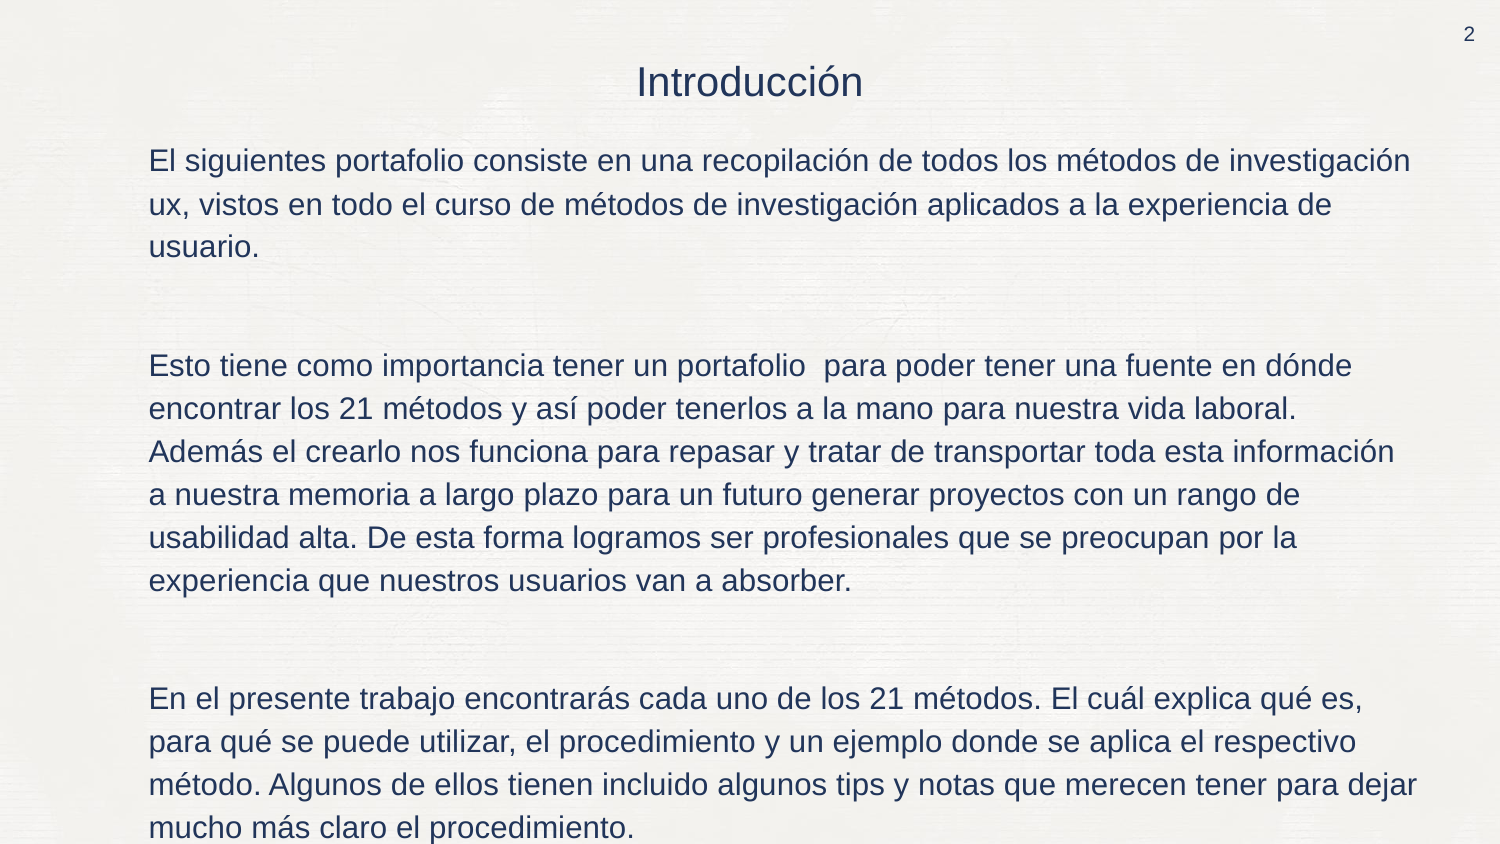

2
Introducción
El siguientes portafolio consiste en una recopilación de todos los métodos de investigación ux, vistos en todo el curso de métodos de investigación aplicados a la experiencia de usuario.
Esto tiene como importancia tener un portafolio  para poder tener una fuente en dónde encontrar los 21 métodos y así poder tenerlos a la mano para nuestra vida laboral. Además el crearlo nos funciona para repasar y tratar de transportar toda esta información a nuestra memoria a largo plazo para un futuro generar proyectos con un rango de usabilidad alta. De esta forma logramos ser profesionales que se preocupan por la experiencia que nuestros usuarios van a absorber.
En el presente trabajo encontrarás cada uno de los 21 métodos. El cuál explica qué es, para qué se puede utilizar, el procedimiento y un ejemplo donde se aplica el respectivo método. Algunos de ellos tienen incluido algunos tips y notas que merecen tener para dejar mucho más claro el procedimiento.